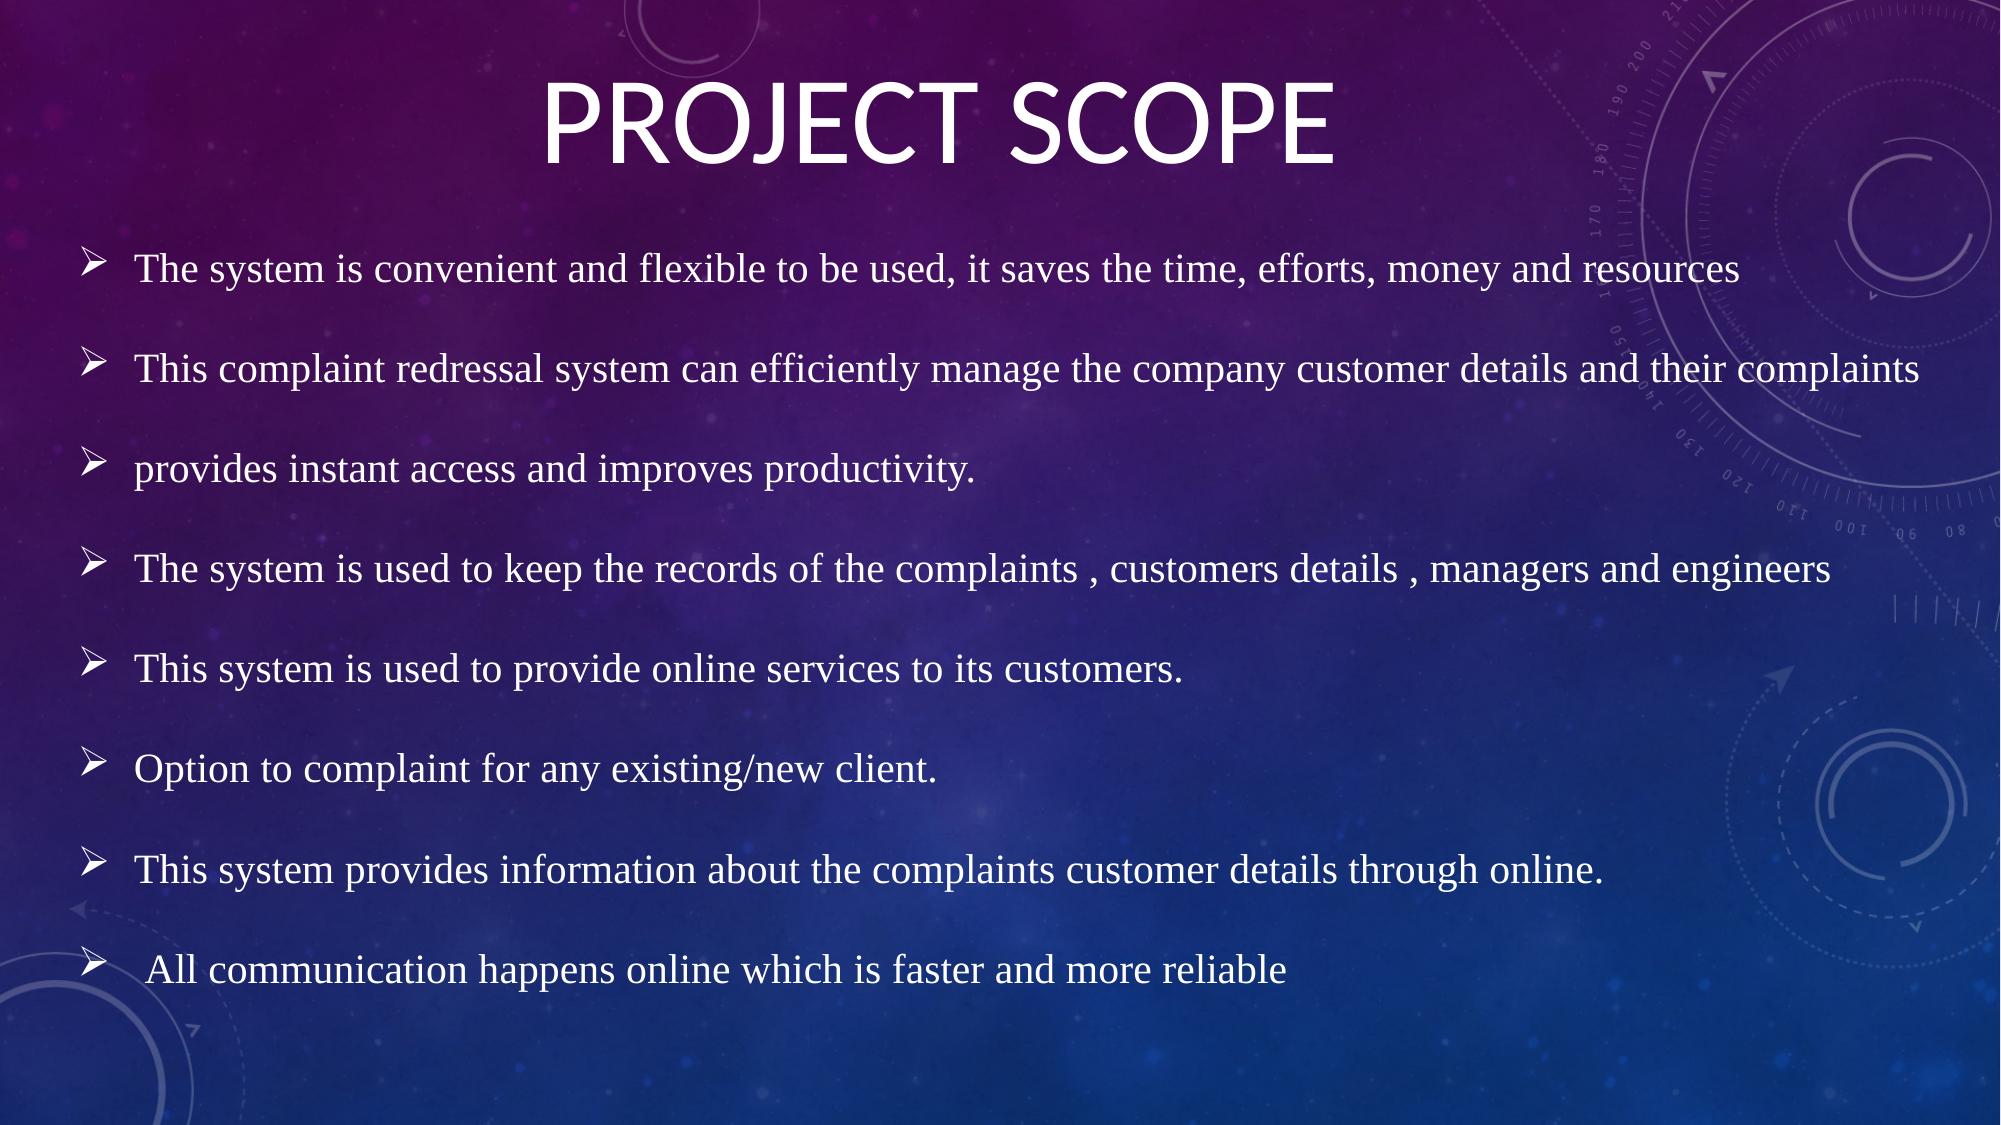

PROJECT SCOPE
The system is convenient and flexible to be used, it saves the time, efforts, money and resources

This complaint redressal system can efficiently manage the company customer details and their complaints

provides instant access and improves productivity.

The system is used to keep the records of the complaints , customers details , managers and engineers

This system is used to provide online services to its customers.

Option to complaint for any existing/new client.

This system provides information about the complaints customer details through online.

 All communication happens online which is faster and more reliable